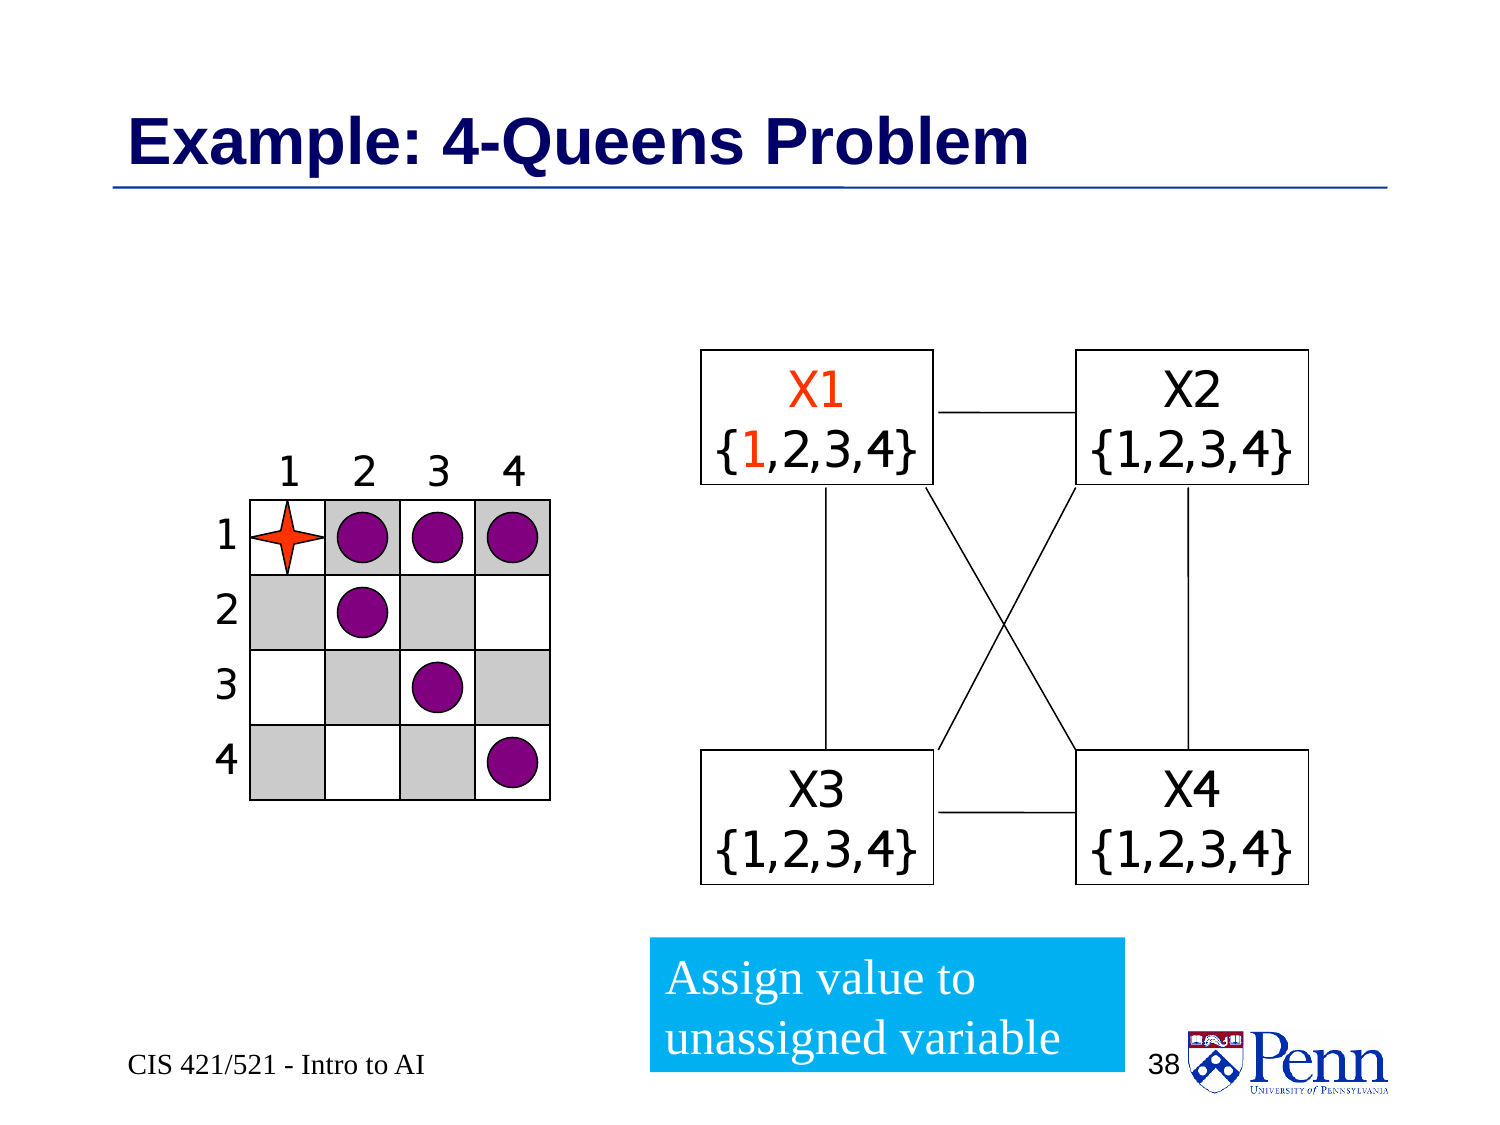

# Example: 4-Queens Problem
X1
{1,2,3,4}
X2
{1,2,3,4}
X3
{1,2,3,4}
X4
{1,2,3,4}

1
2
3
4
1

2
3
4

Assign value to unassigned variable
CIS 421/521 - Intro to AI
       38